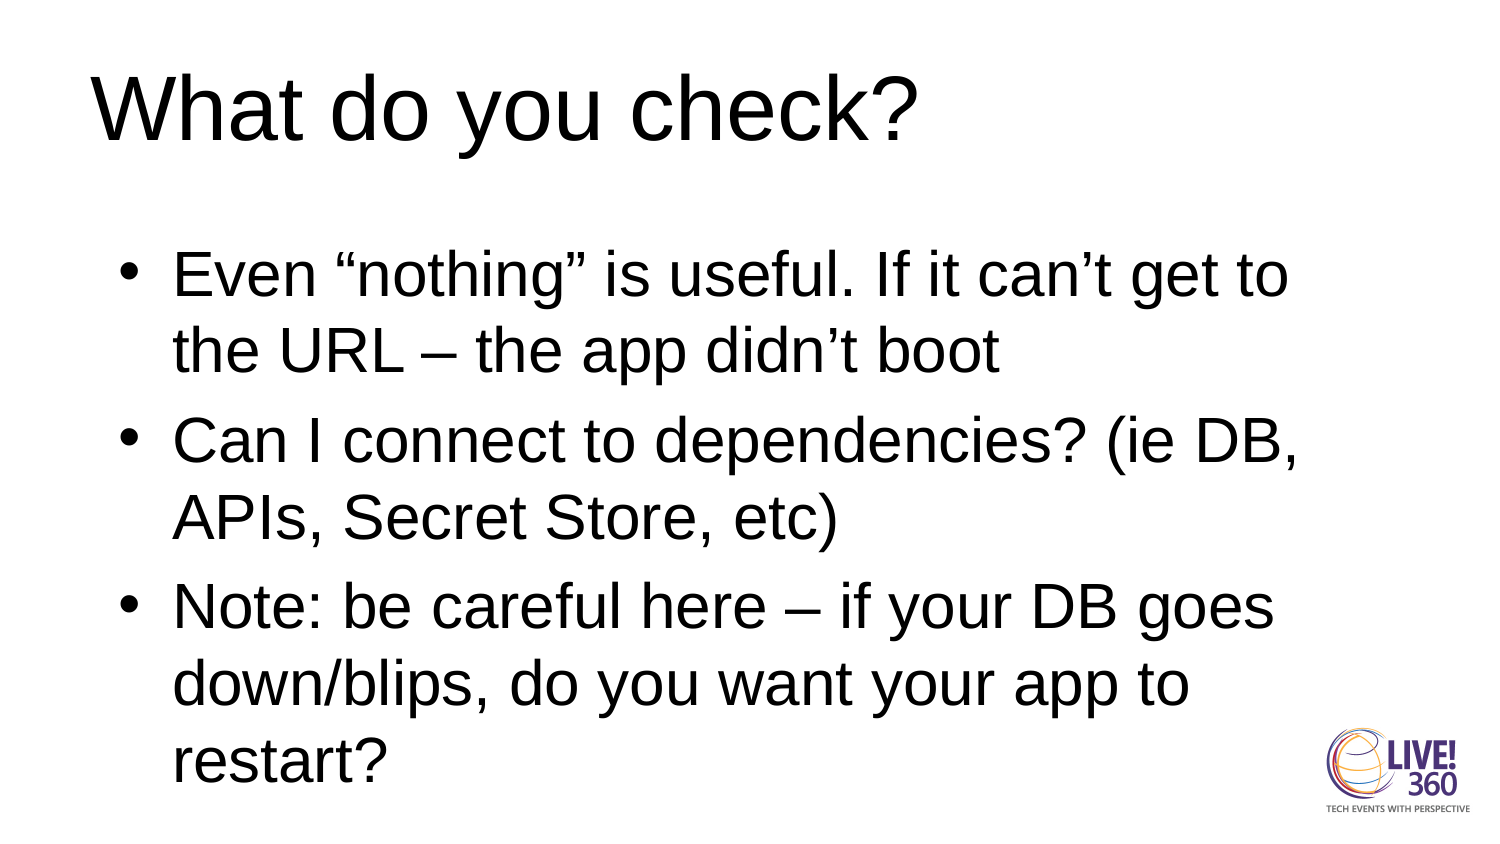

# What do you check?
Even “nothing” is useful. If it can’t get to the URL – the app didn’t boot
Can I connect to dependencies? (ie DB, APIs, Secret Store, etc)
Note: be careful here – if your DB goes down/blips, do you want your app to restart?